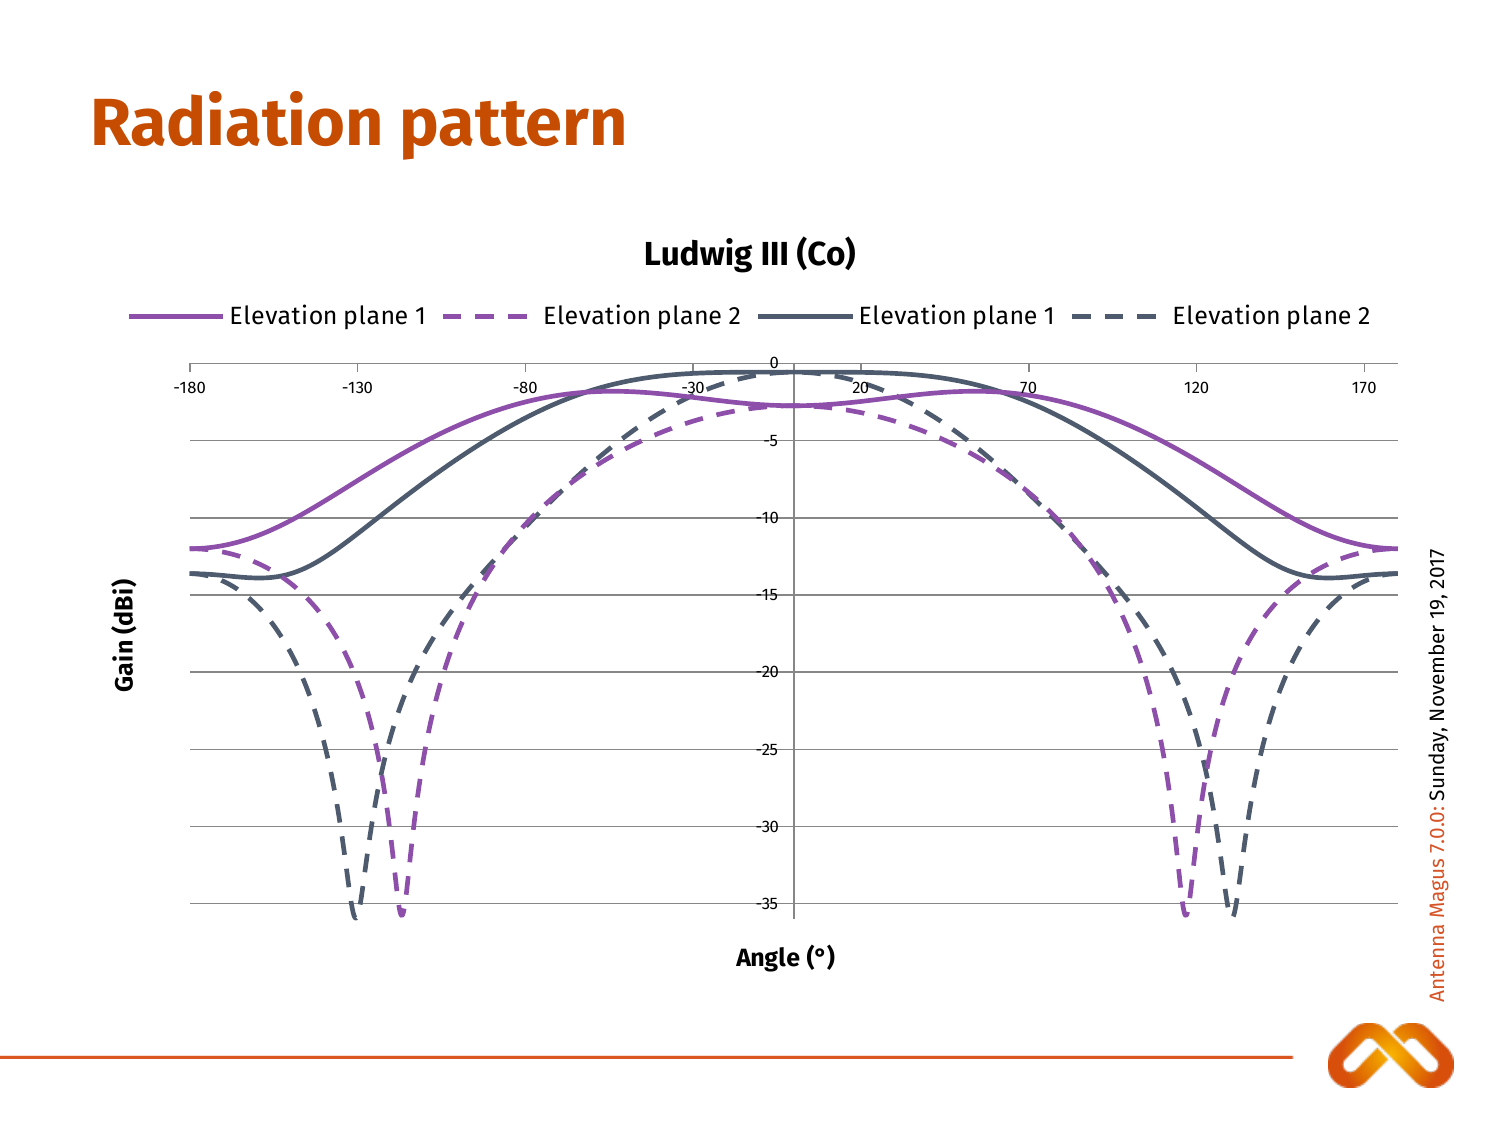

# Radiation pattern

### Chart: Ludwig III (Co)

| Category |  |  |  |  |
|---|---|---|---|---|